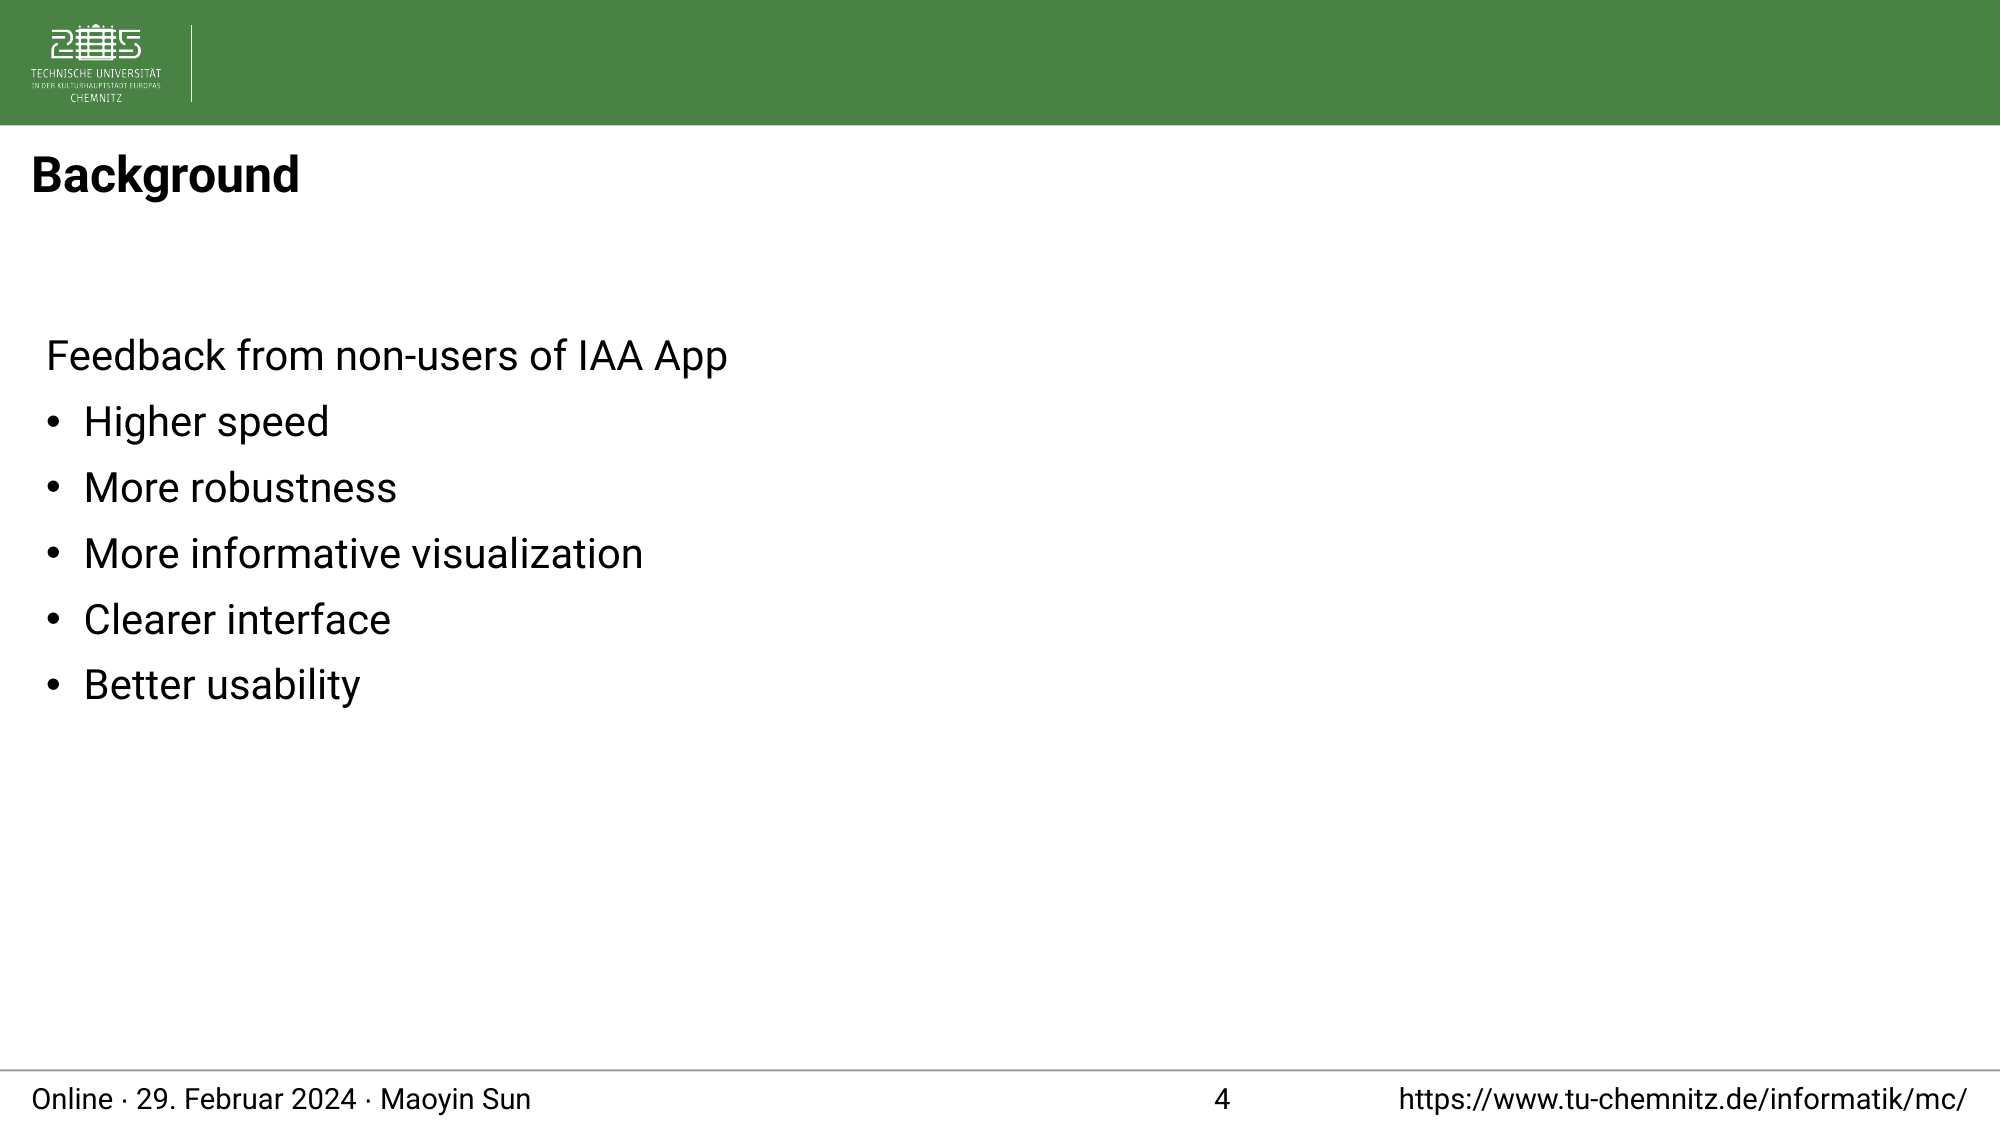

#
Background
Feedback from non-users of IAA App
Higher speed
More robustness
More informative visualization
Clearer interface
Better usability